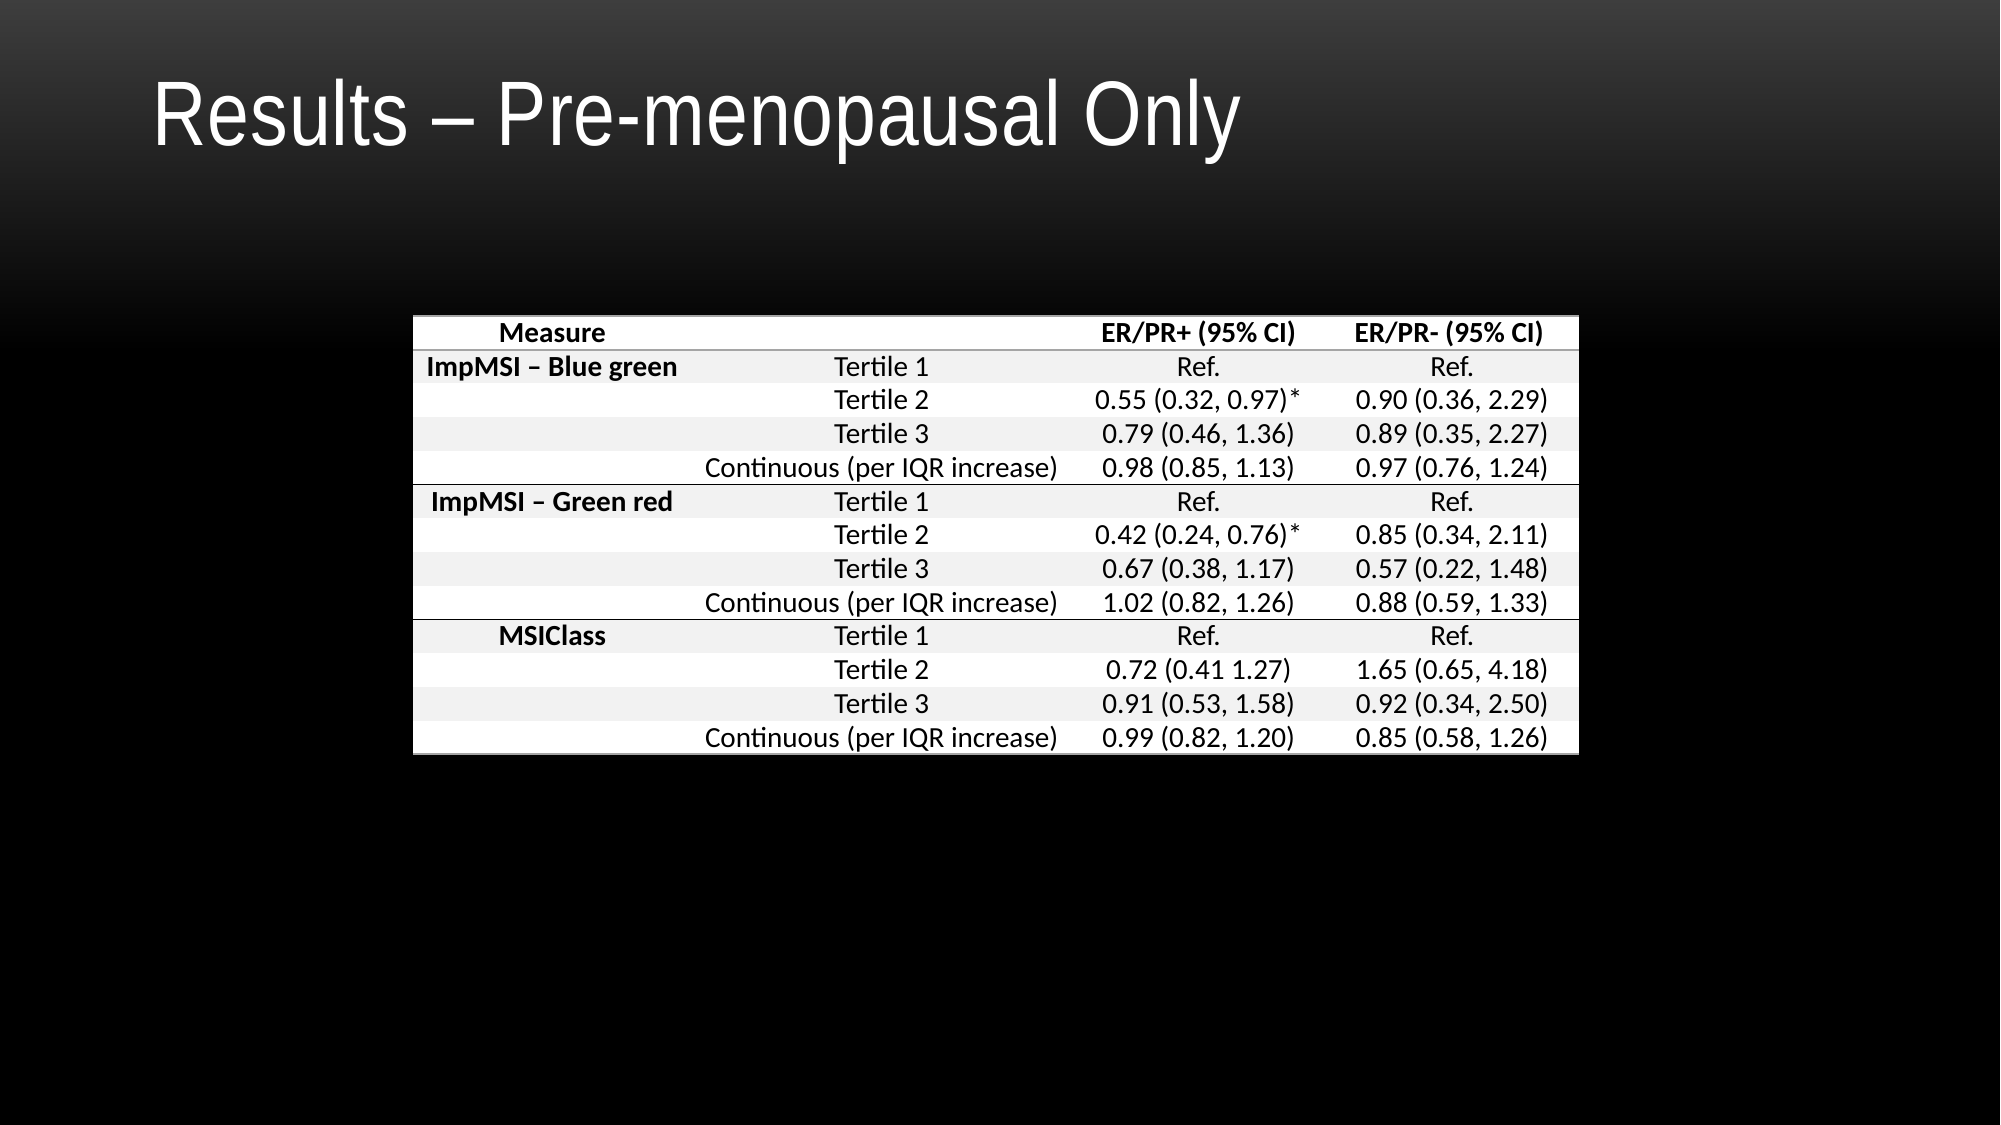

# Results – Pre-menopausal Only
| Measure |  | ER/PR+ (95% CI) | ER/PR- (95% CI) |
| --- | --- | --- | --- |
| ImpMSI – Blue green | Tertile 1 | Ref. | Ref. |
|  | Tertile 2 | 0.55 (0.32, 0.97)\* | 0.90 (0.36, 2.29) |
|  | Tertile 3 | 0.79 (0.46, 1.36) | 0.89 (0.35, 2.27) |
|  | Continuous (per IQR increase) | 0.98 (0.85, 1.13) | 0.97 (0.76, 1.24) |
| ImpMSI – Green red | Tertile 1 | Ref. | Ref. |
|  | Tertile 2 | 0.42 (0.24, 0.76)\* | 0.85 (0.34, 2.11) |
|  | Tertile 3 | 0.67 (0.38, 1.17) | 0.57 (0.22, 1.48) |
|  | Continuous (per IQR increase) | 1.02 (0.82, 1.26) | 0.88 (0.59, 1.33) |
| MSIClass | Tertile 1 | Ref. | Ref. |
|  | Tertile 2 | 0.72 (0.41 1.27) | 1.65 (0.65, 4.18) |
|  | Tertile 3 | 0.91 (0.53, 1.58) | 0.92 (0.34, 2.50) |
|  | Continuous (per IQR increase) | 0.99 (0.82, 1.20) | 0.85 (0.58, 1.26) |